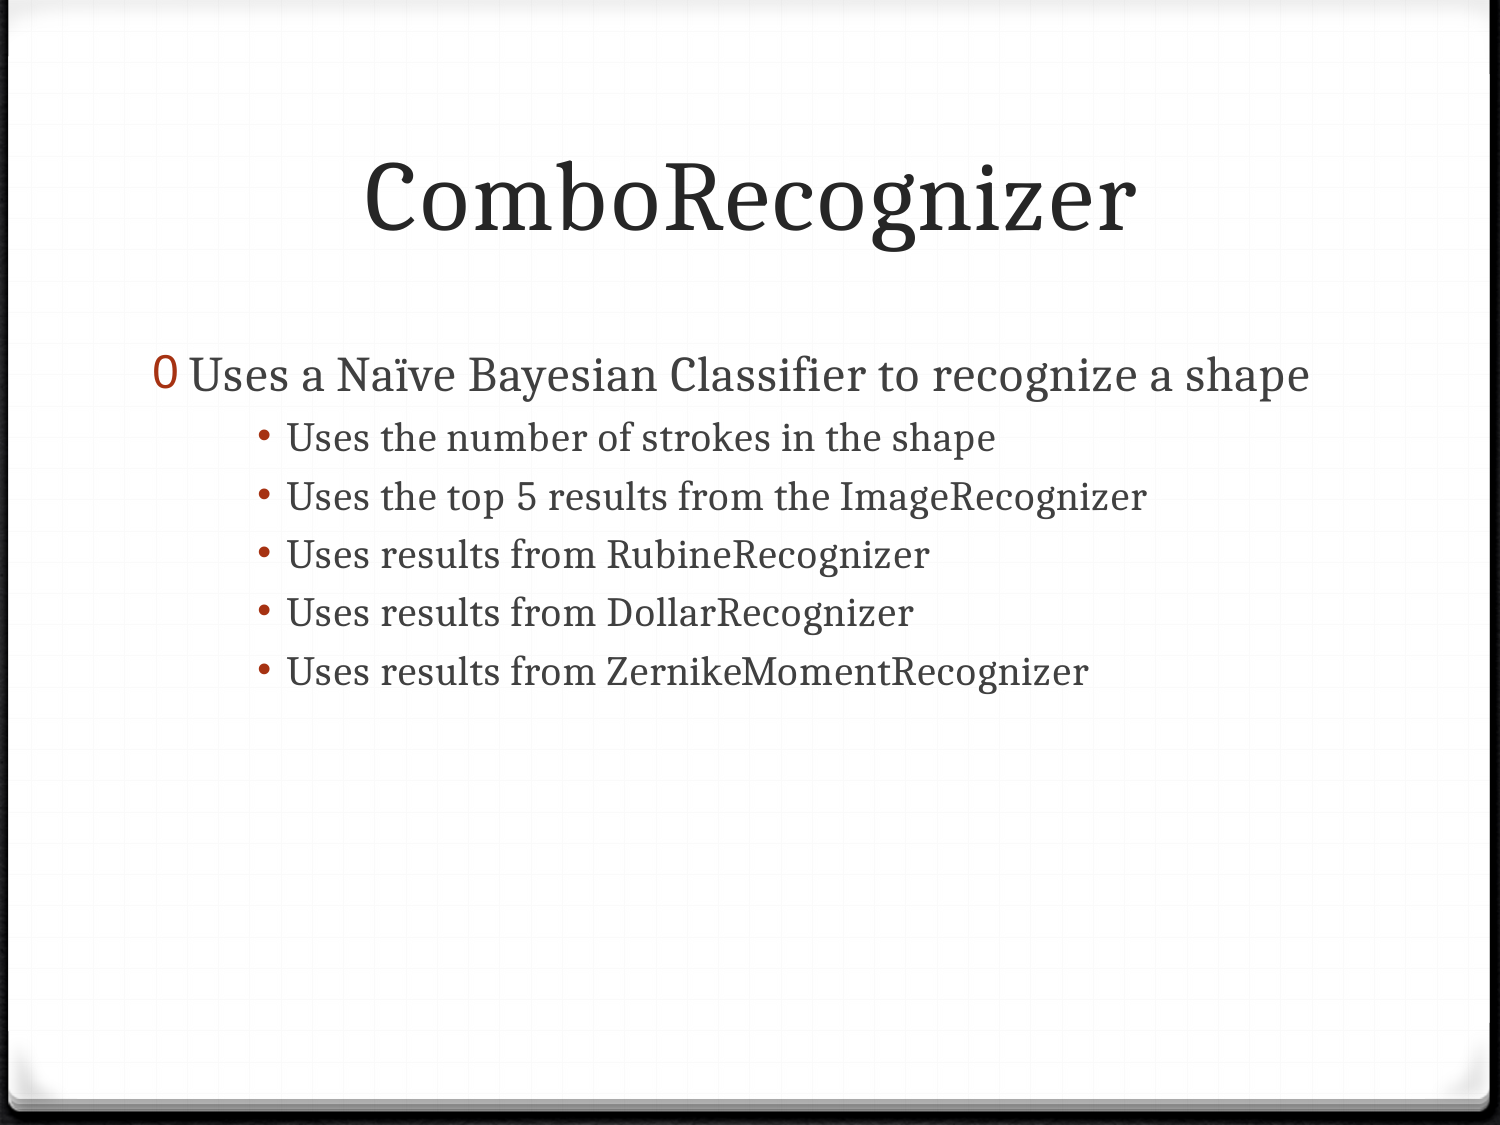

# ComboRecognizer
Uses a Naïve Bayesian Classifier to recognize a shape
Uses the number of strokes in the shape
Uses the top 5 results from the ImageRecognizer
Uses results from RubineRecognizer
Uses results from DollarRecognizer
Uses results from ZernikeMomentRecognizer